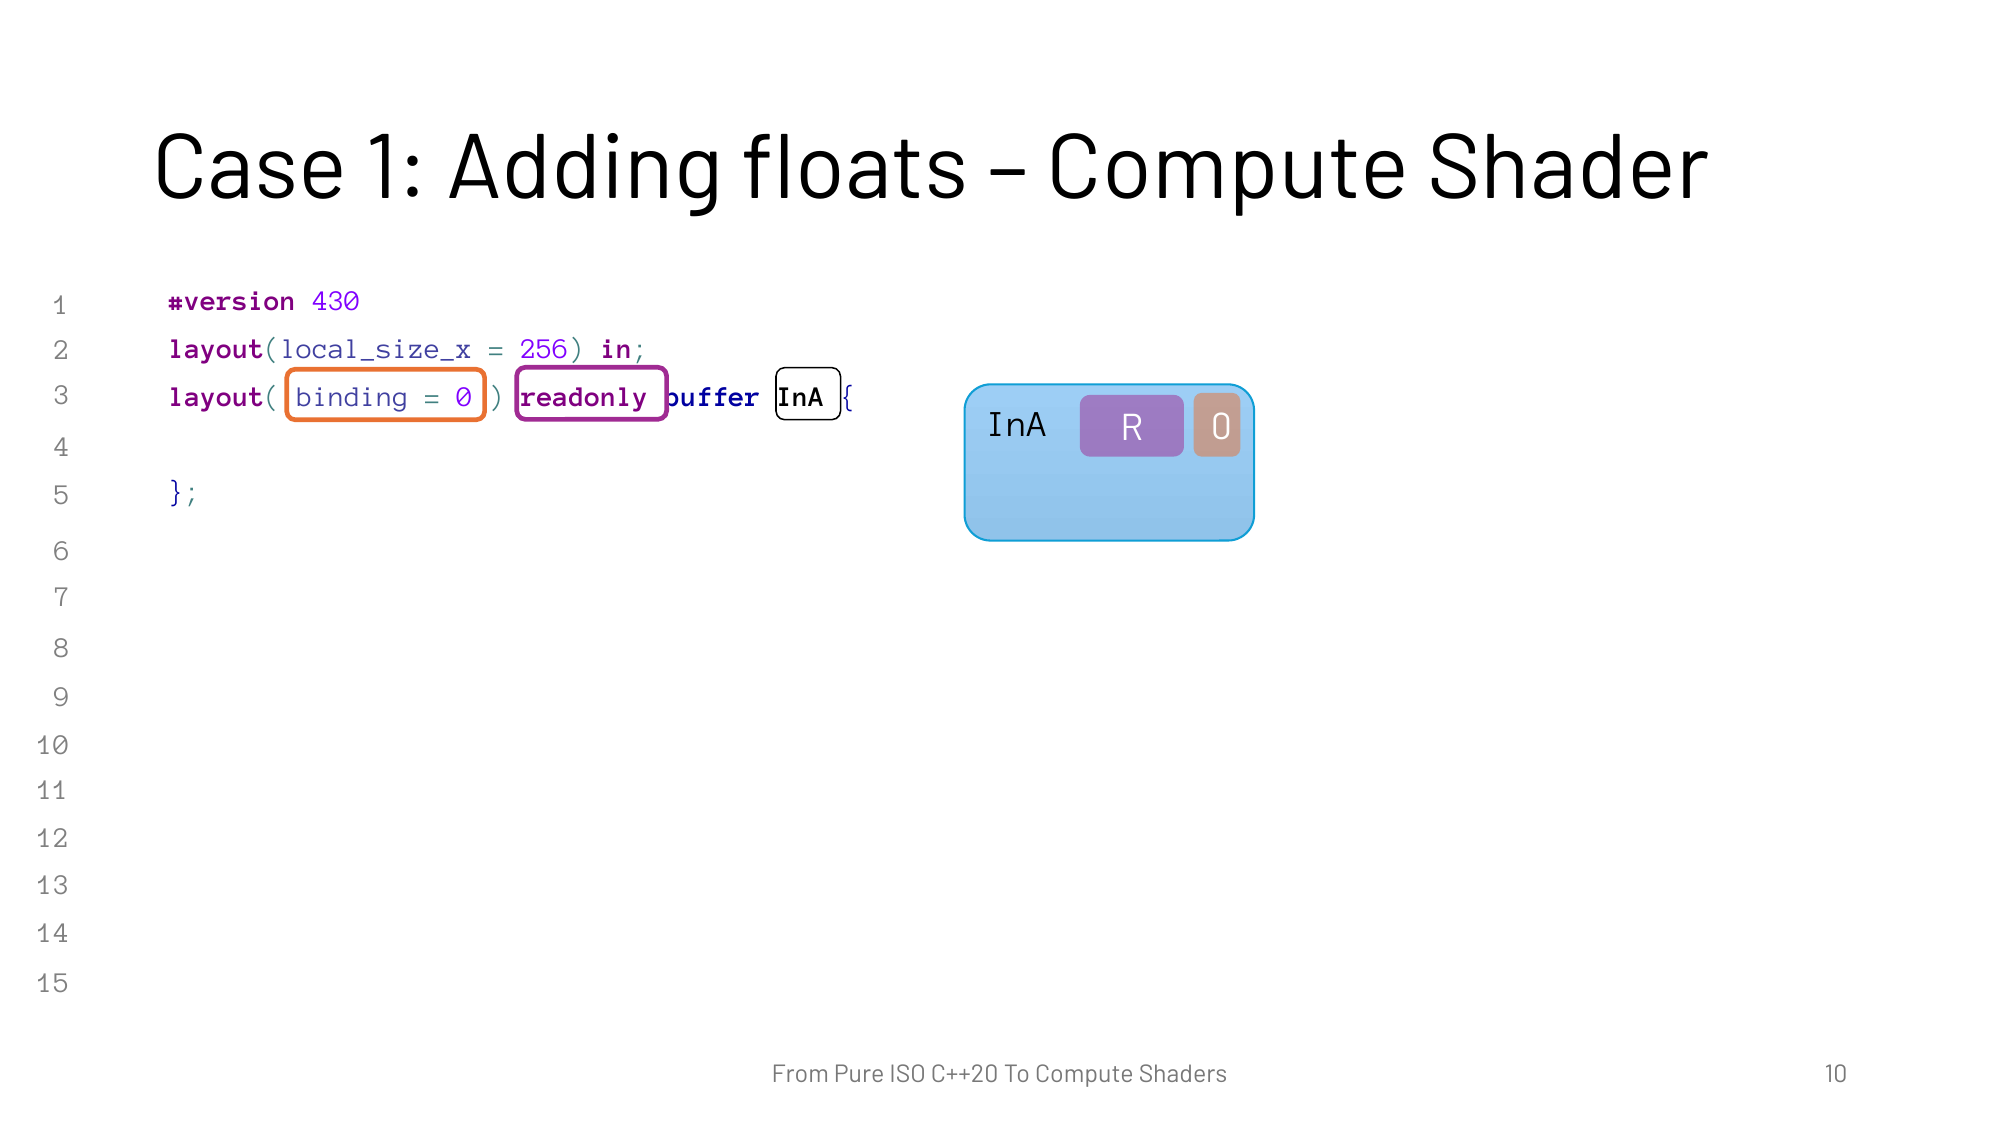

# Case 1: Adding floats – Compute Shader
#version 430
1
layout(local_size_x = 256) in;
2

R
3

InA

0
layout( binding = 0 ) readonly buffer InA {
};
4
5
6
7
8
9
10
11
12
13
14
15
From Pure ISO C++20 To Compute Shaders
10